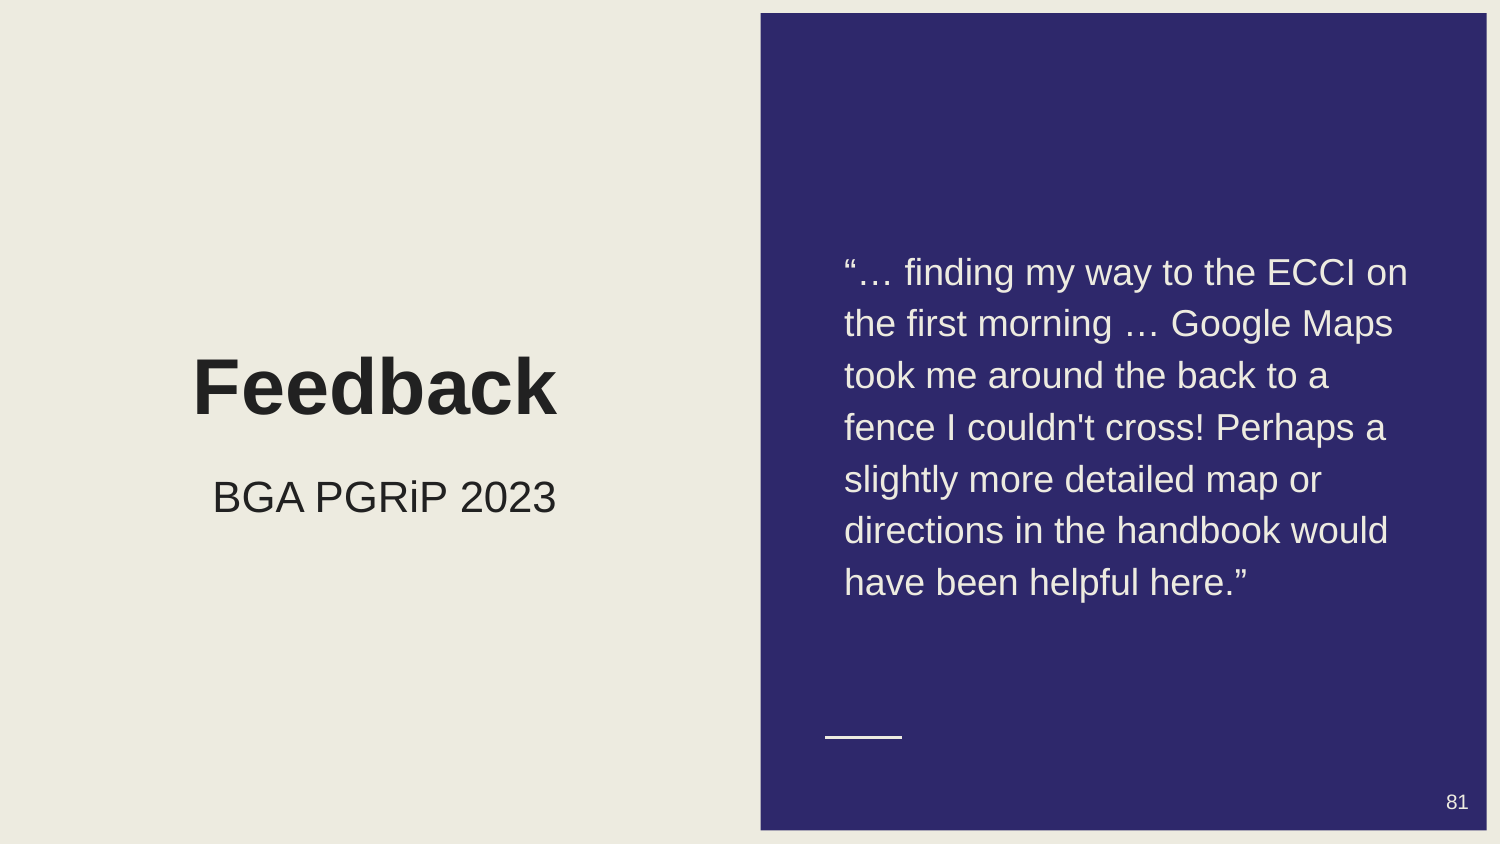

“… finding my way to the ECCI on the first morning … Google Maps took me around the back to a fence I couldn't cross! Perhaps a slightly more detailed map or directions in the handbook would have been helpful here.”
# Feedback
BGA PGRiP 2023
81